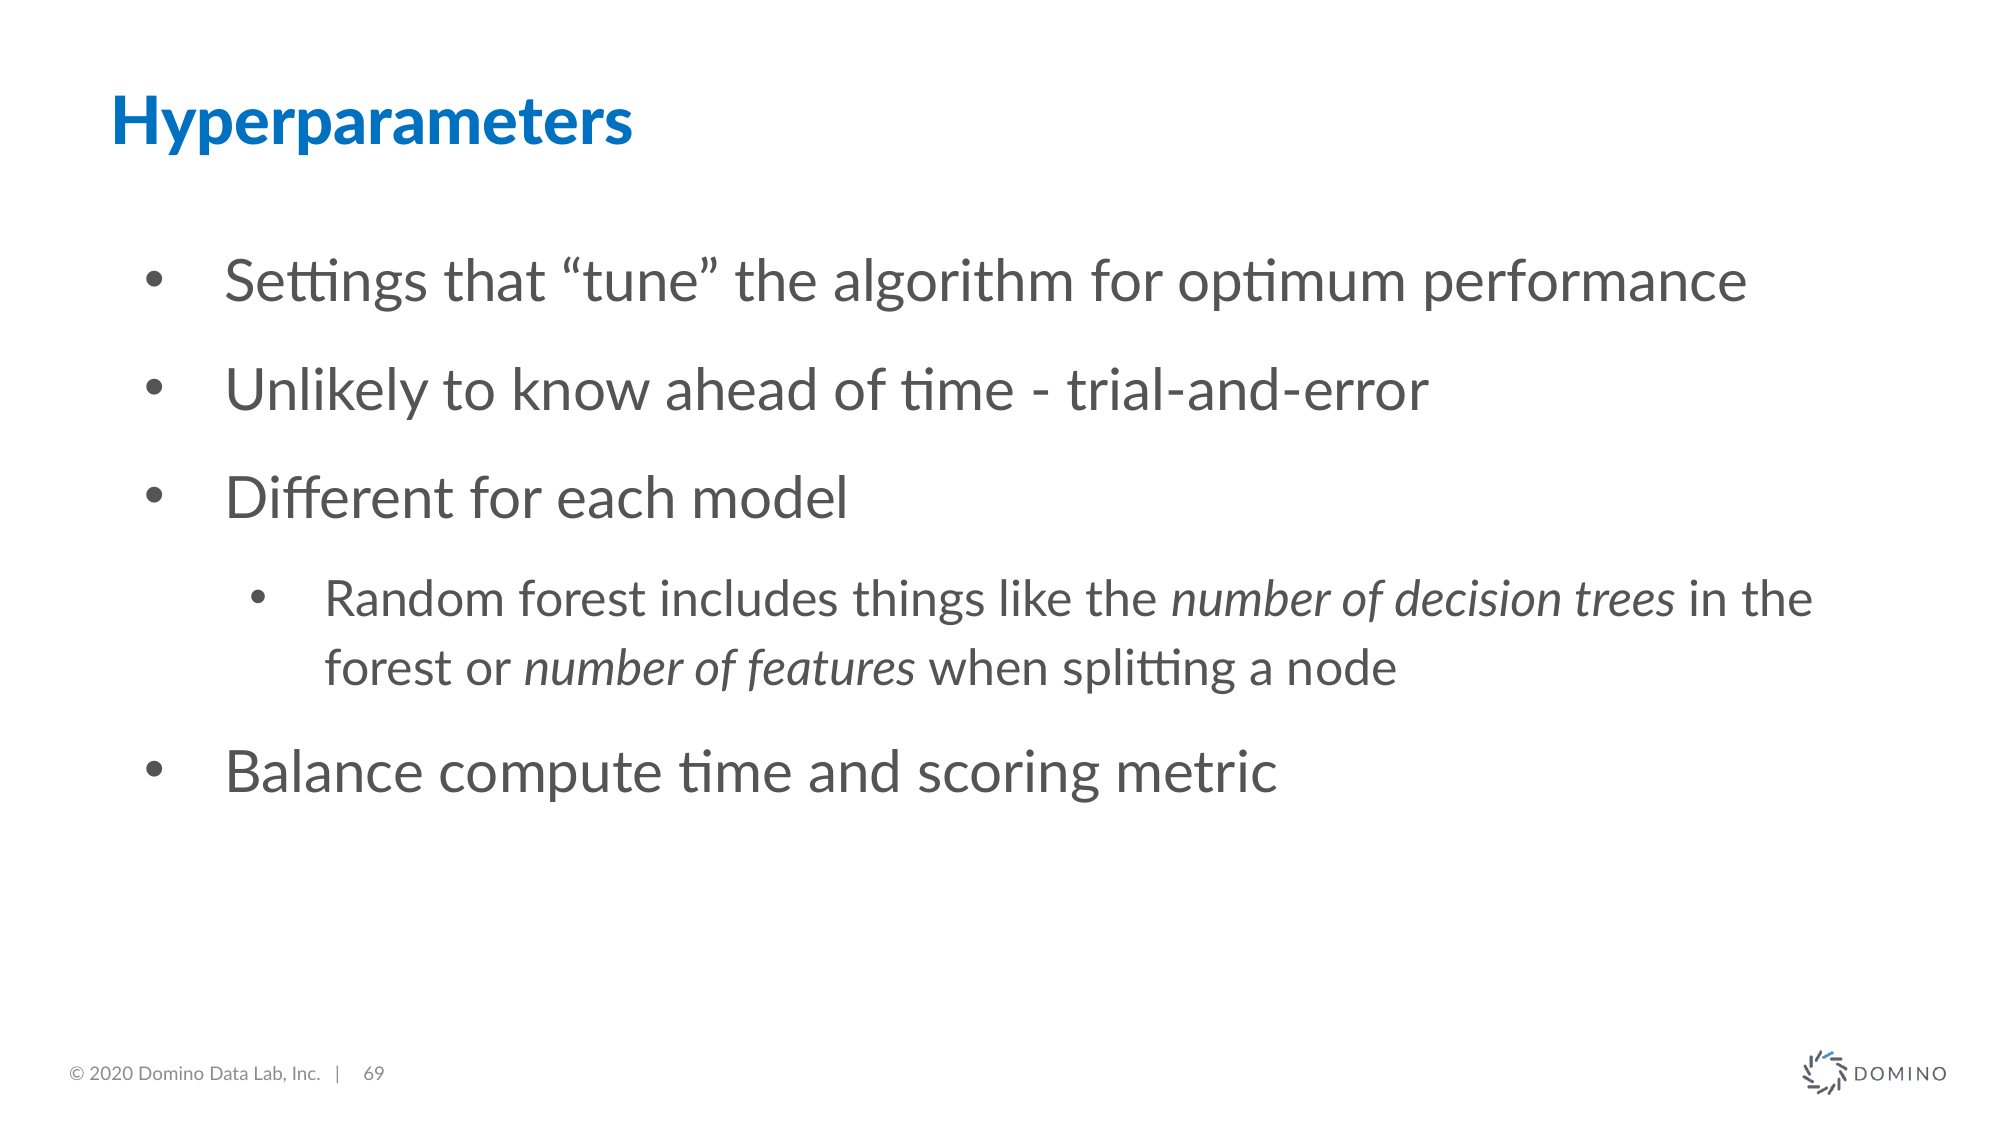

# Hyperparameters
Settings that “tune” the algorithm for optimum performance
Unlikely to know ahead of time - trial-and-error
Different for each model
Random forest includes things like the number of decision trees in the forest or number of features when splitting a node
Balance compute time and scoring metric